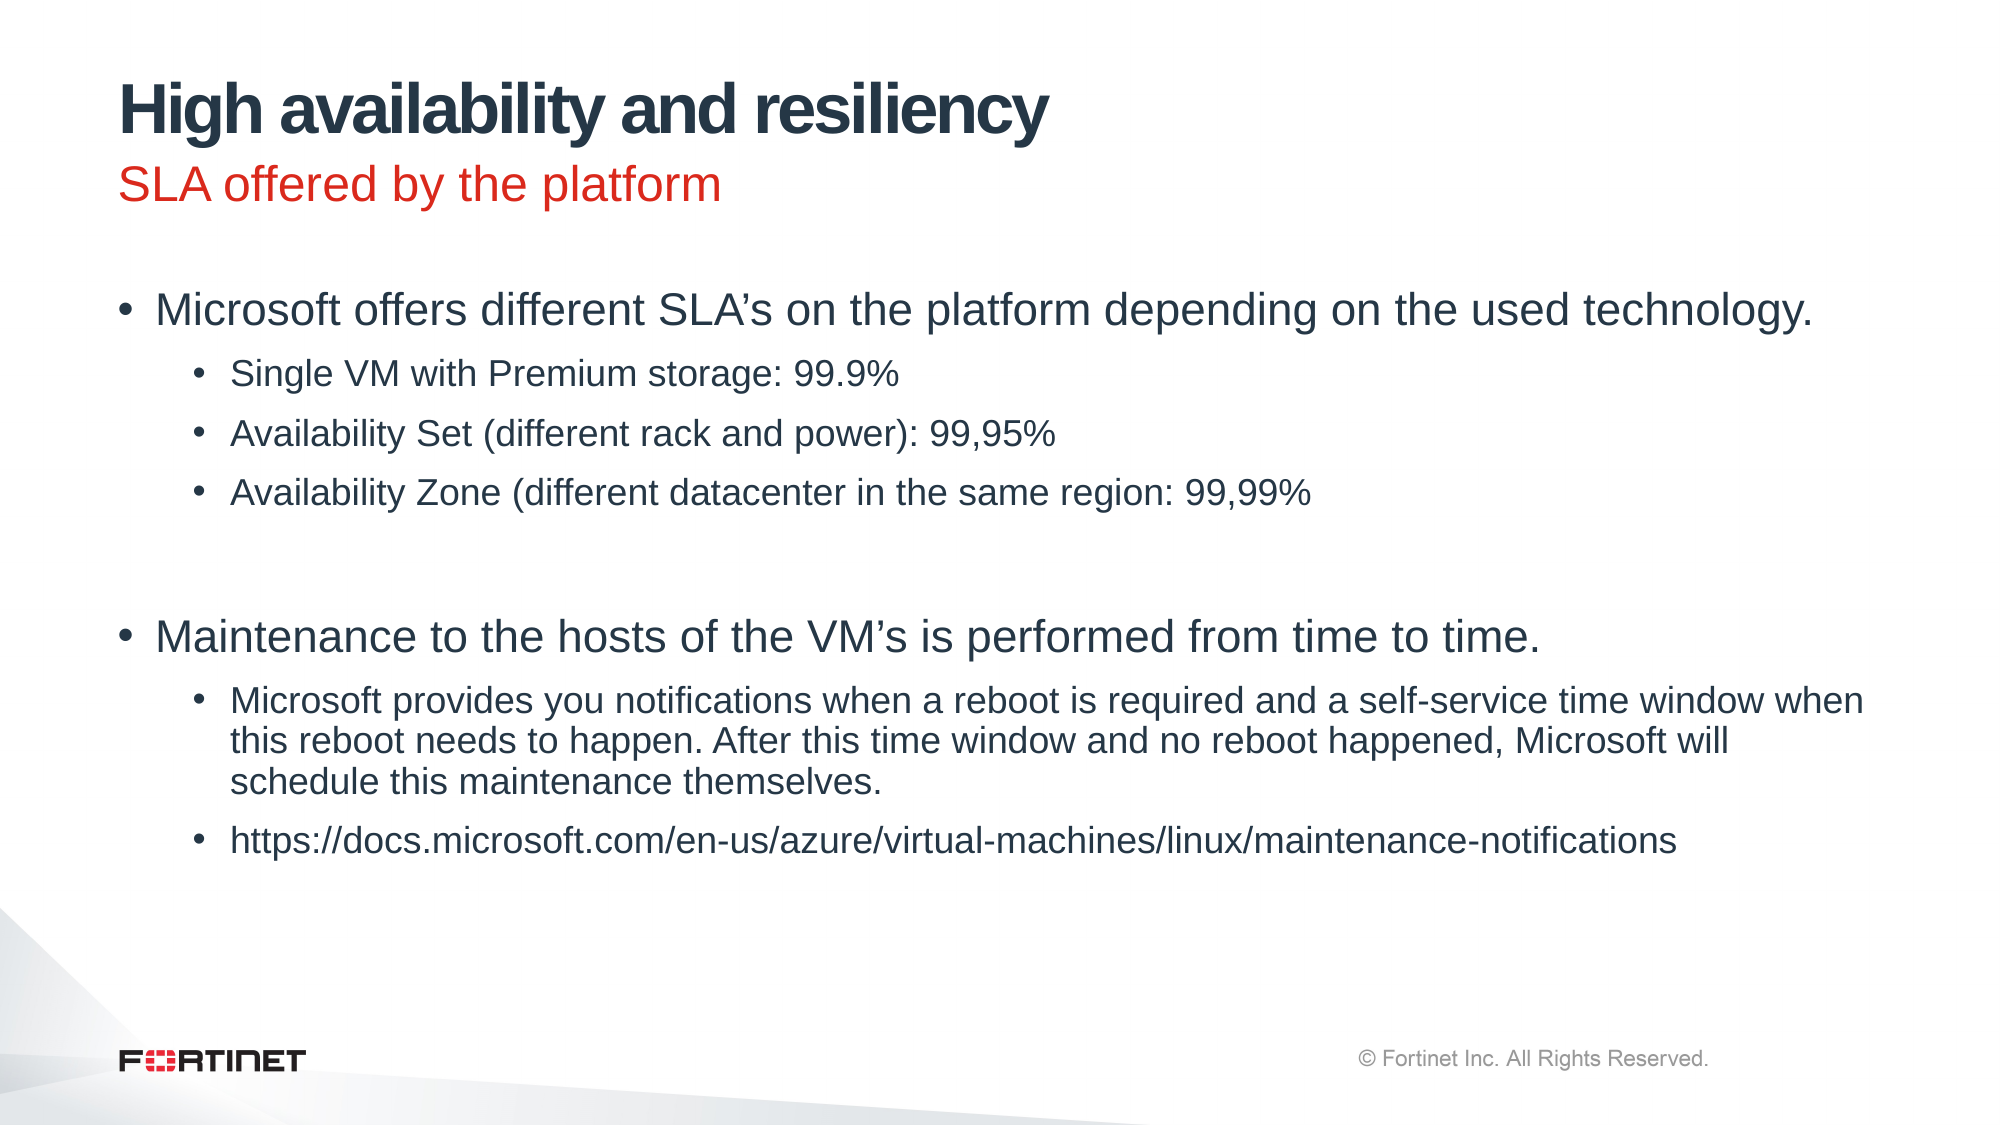

# High availability and resiliency
SLA offered by the platform
Microsoft offers different SLA’s on the platform depending on the used technology.
Single VM with Premium storage: 99.9%
Availability Set (different rack and power): 99,95%
Availability Zone (different datacenter in the same region: 99,99%

Maintenance to the hosts of the VM’s is performed from time to time.
Microsoft provides you notifications when a reboot is required and a self-service time window when this reboot needs to happen. After this time window and no reboot happened, Microsoft will schedule this maintenance themselves.
https://docs.microsoft.com/en-us/azure/virtual-machines/linux/maintenance-notifications